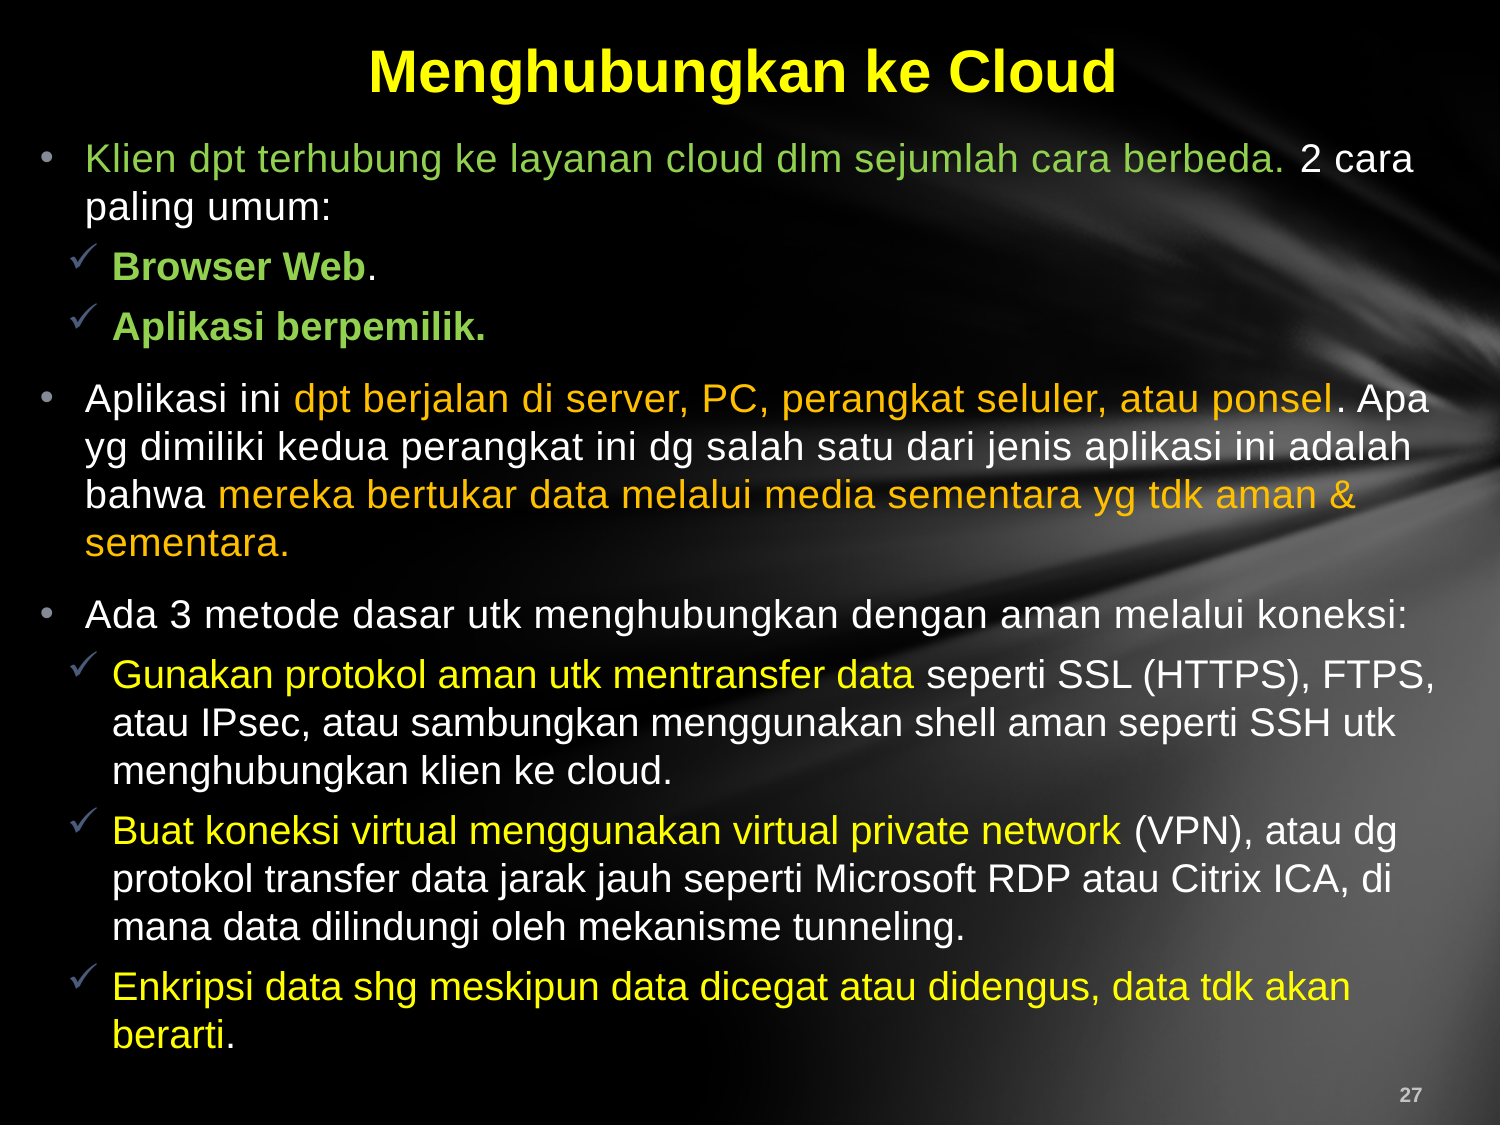

# Menghubungkan ke Cloud
Klien dpt terhubung ke layanan cloud dlm sejumlah cara berbeda. 2 cara paling umum:
Browser Web.
Aplikasi berpemilik.
Aplikasi ini dpt berjalan di server, PC, perangkat seluler, atau ponsel. Apa yg dimiliki kedua perangkat ini dg salah satu dari jenis aplikasi ini adalah bahwa mereka bertukar data melalui media sementara yg tdk aman & sementara.
Ada 3 metode dasar utk menghubungkan dengan aman melalui koneksi:
Gunakan protokol aman utk mentransfer data seperti SSL (HTTPS), FTPS, atau IPsec, atau sambungkan menggunakan shell aman seperti SSH utk menghubungkan klien ke cloud.
Buat koneksi virtual menggunakan virtual private network (VPN), atau dg protokol transfer data jarak jauh seperti Microsoft RDP atau Citrix ICA, di mana data dilindungi oleh mekanisme tunneling.
Enkripsi data shg meskipun data dicegat atau didengus, data tdk akan berarti.
27